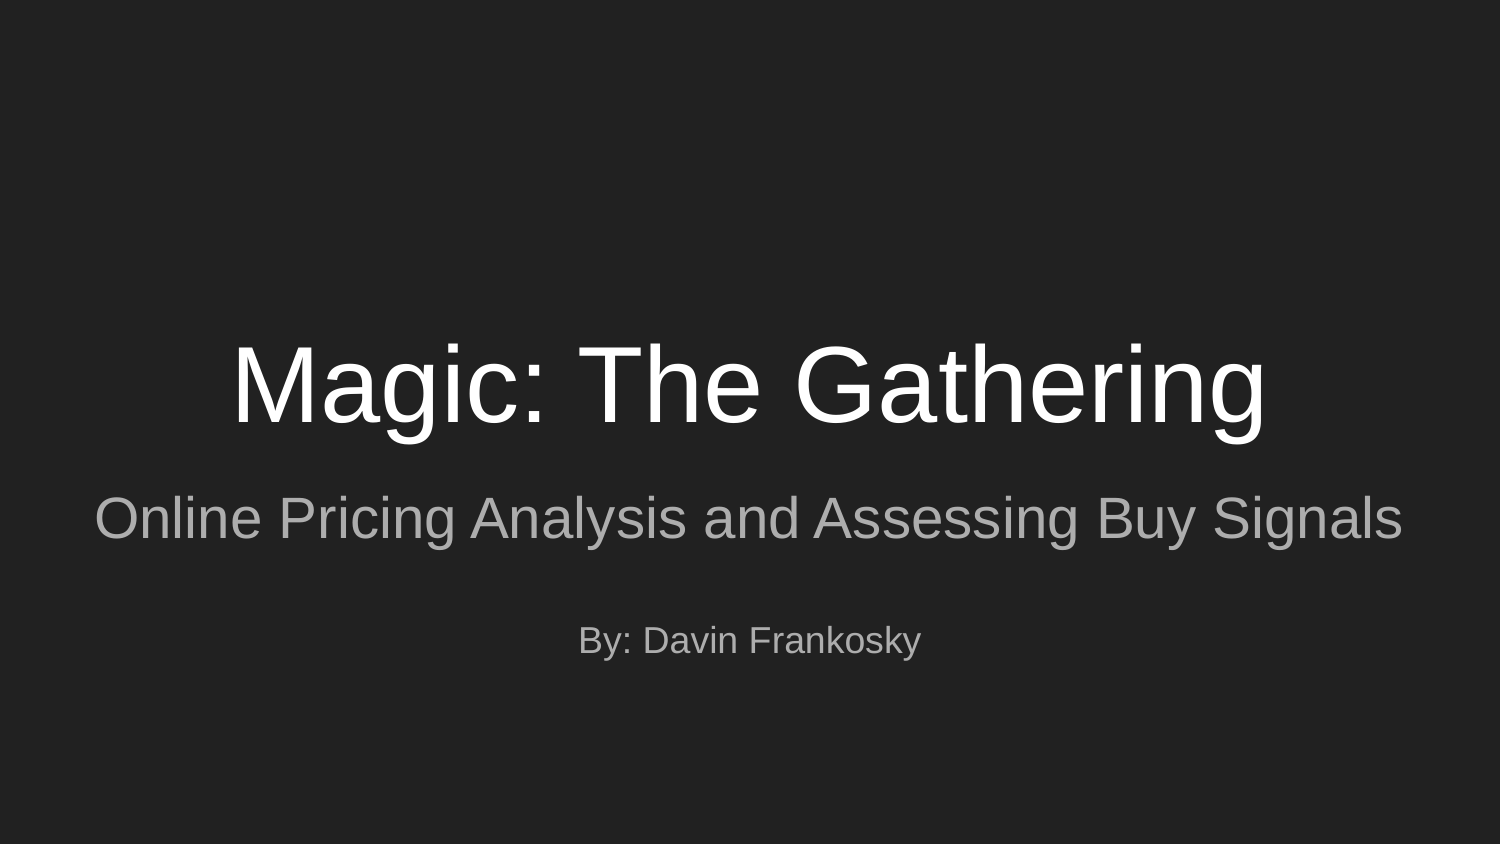

# Magic: The Gathering
Online Pricing Analysis and Assessing Buy Signals
By: Davin Frankosky